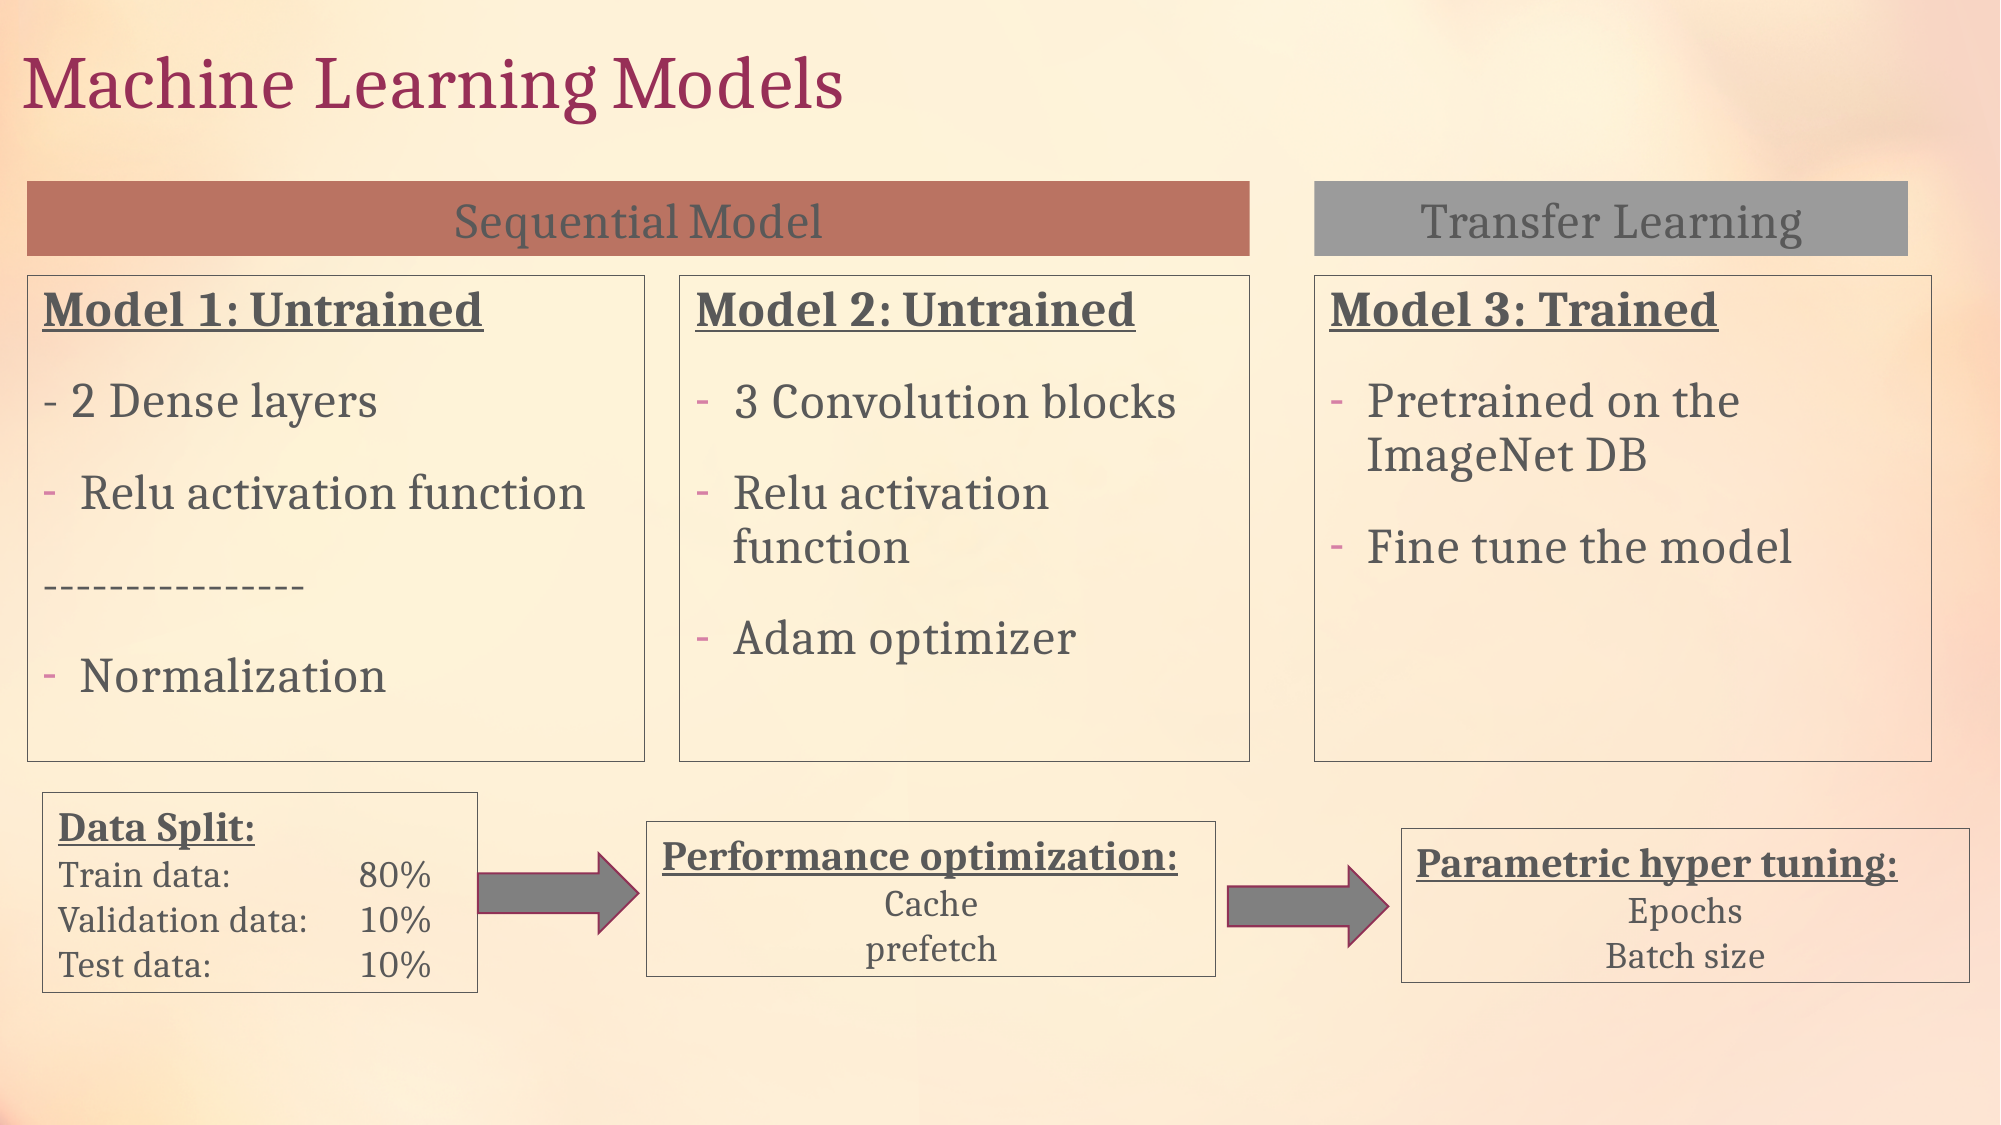

# Machine Learning Models
Sequential Model
Transfer Learning
Model 1: Untrained
- 2 Dense layers
Relu activation function
----------------
Normalization

Model 2: Untrained
3 Convolution blocks
Relu activation function
Adam optimizer
Model 3: Trained
Pretrained on the ImageNet DB
Fine tune the model

Data Split:
Train data: 	80%
Validation data: 	10%
Test data: 	10%
Performance optimization:
Cache
prefetch
Parametric hyper tuning:
Epochs
Batch size